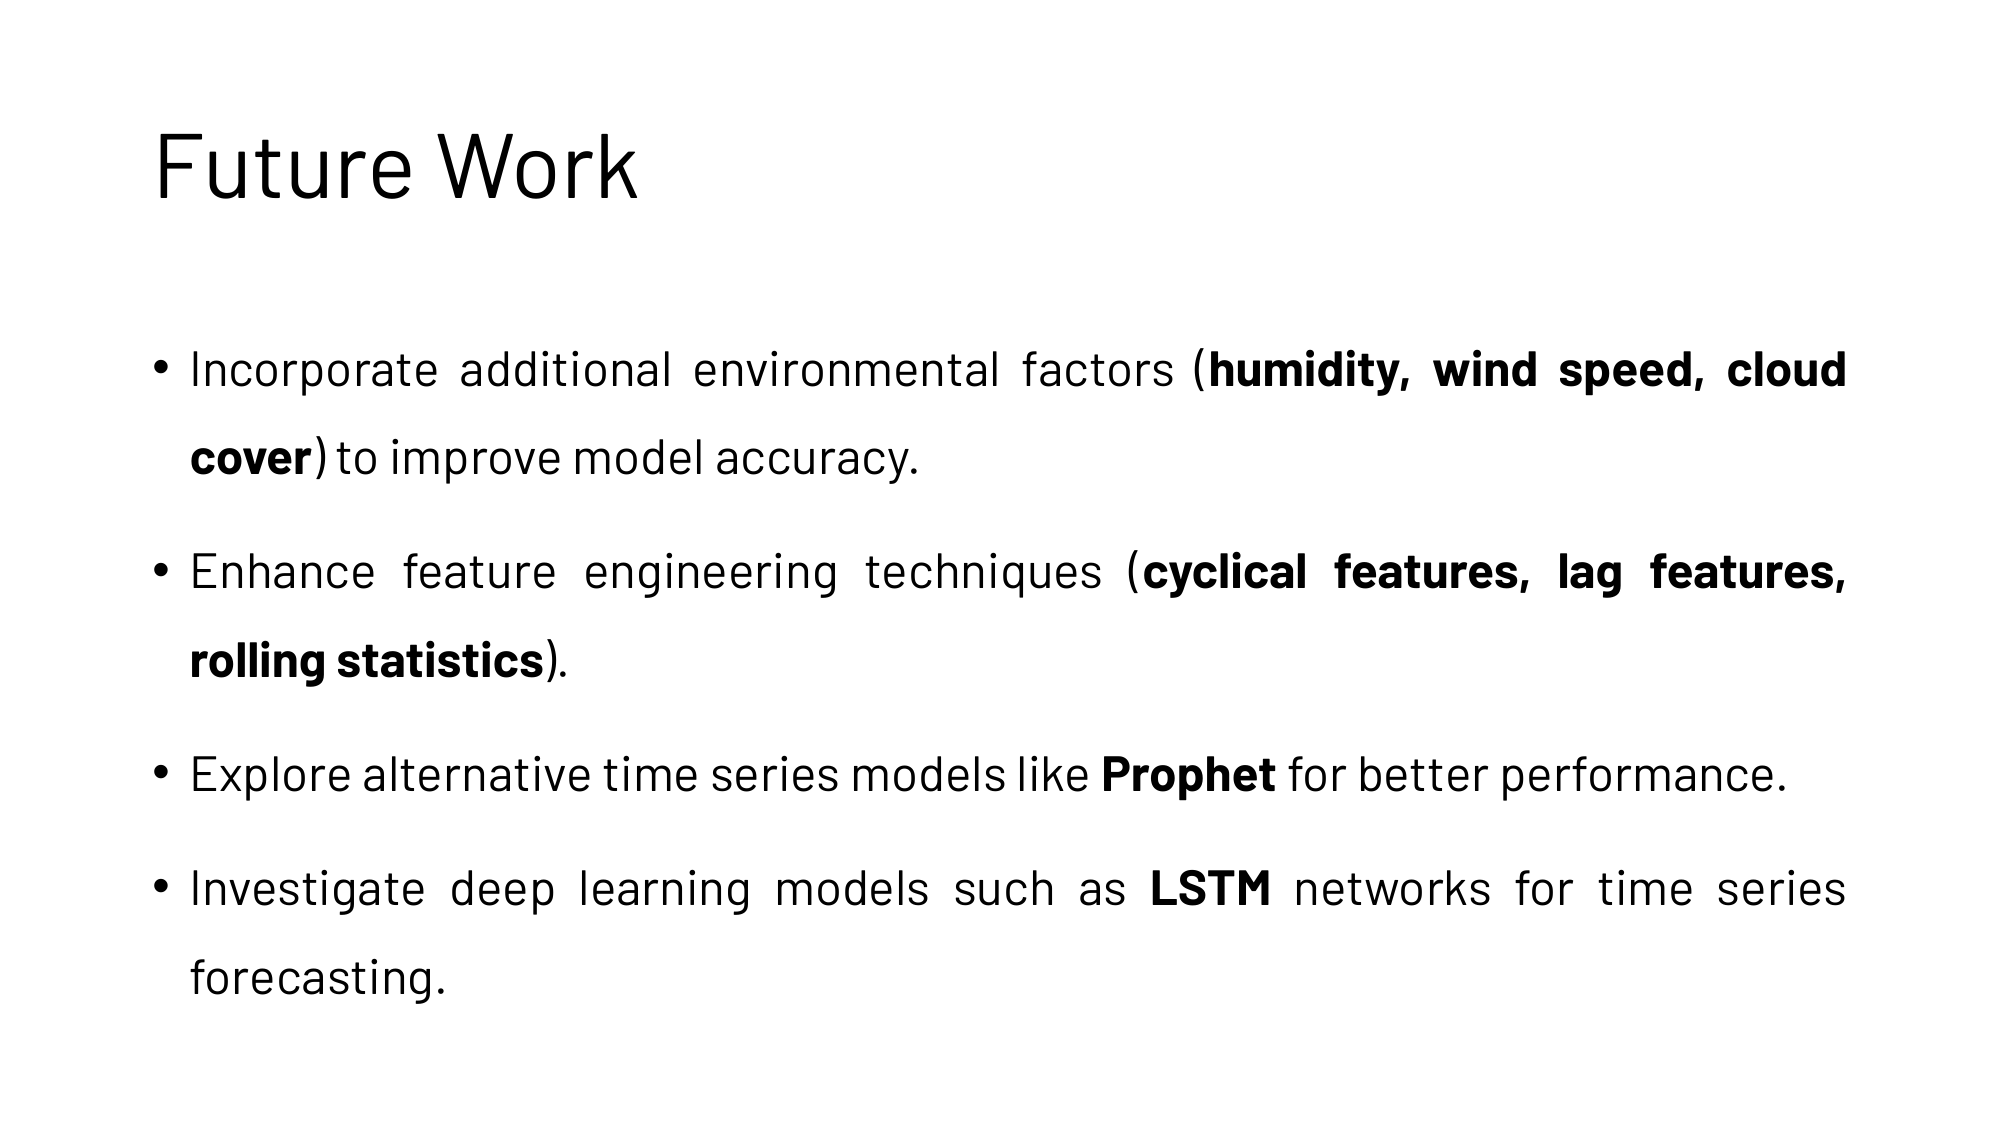

# Future Work
Incorporate additional environmental factors (humidity, wind speed, cloud cover) to improve model accuracy.
Enhance feature engineering techniques (cyclical features, lag features, rolling statistics).
Explore alternative time series models like Prophet for better performance.
Investigate deep learning models such as LSTM networks for time series forecasting.